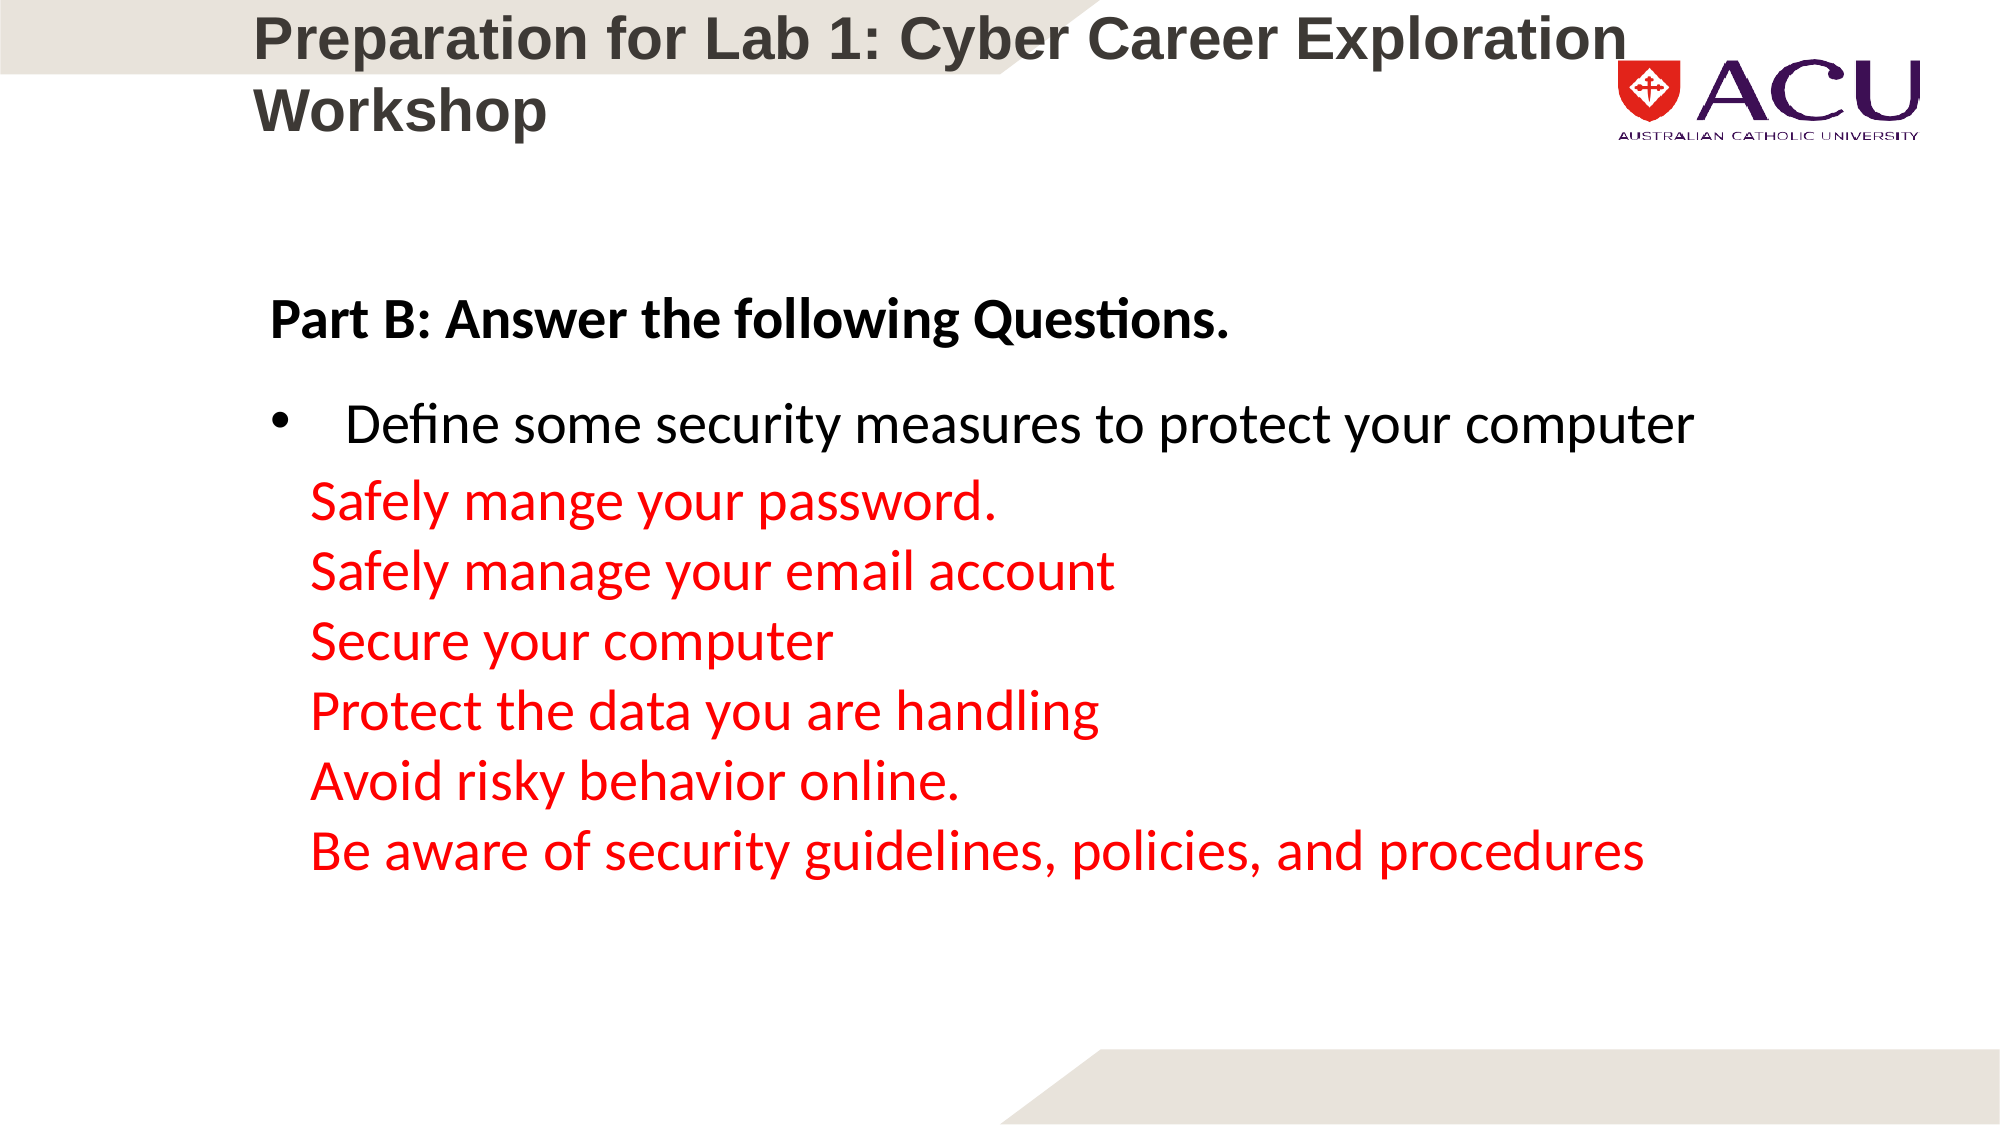

# Preparation for Lab 1: Cyber Career Exploration Workshop
Part B: Answer the following Questions.
Define some security measures to protect your computer
Safely mange your password.
Safely manage your email account
Secure your computer
Protect the data you are handling
Avoid risky behavior online.
Be aware of security guidelines, policies, and procedures